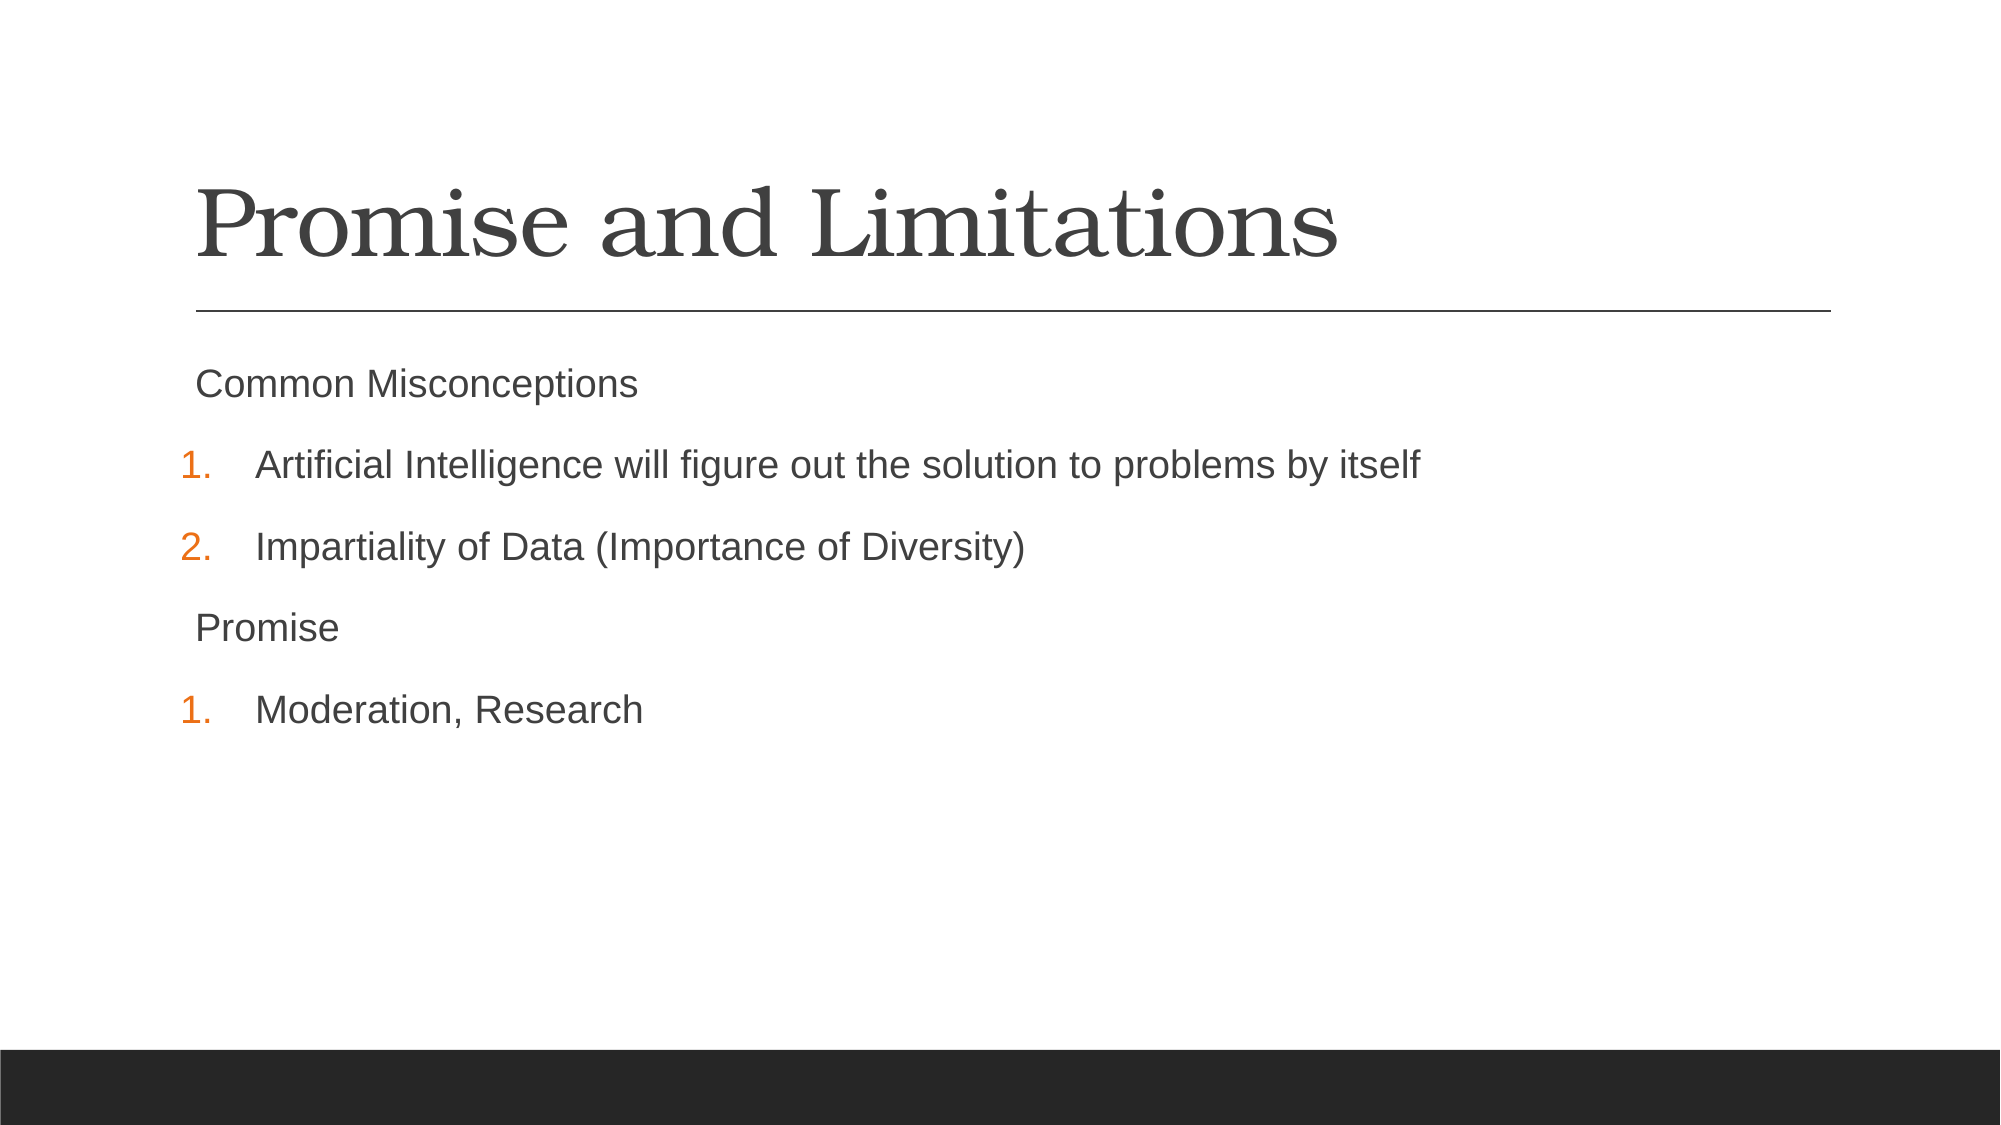

# Promise and Limitations
Common Misconceptions
Artificial Intelligence will figure out the solution to problems by itself
Impartiality of Data (Importance of Diversity)
Promise
Moderation, Research